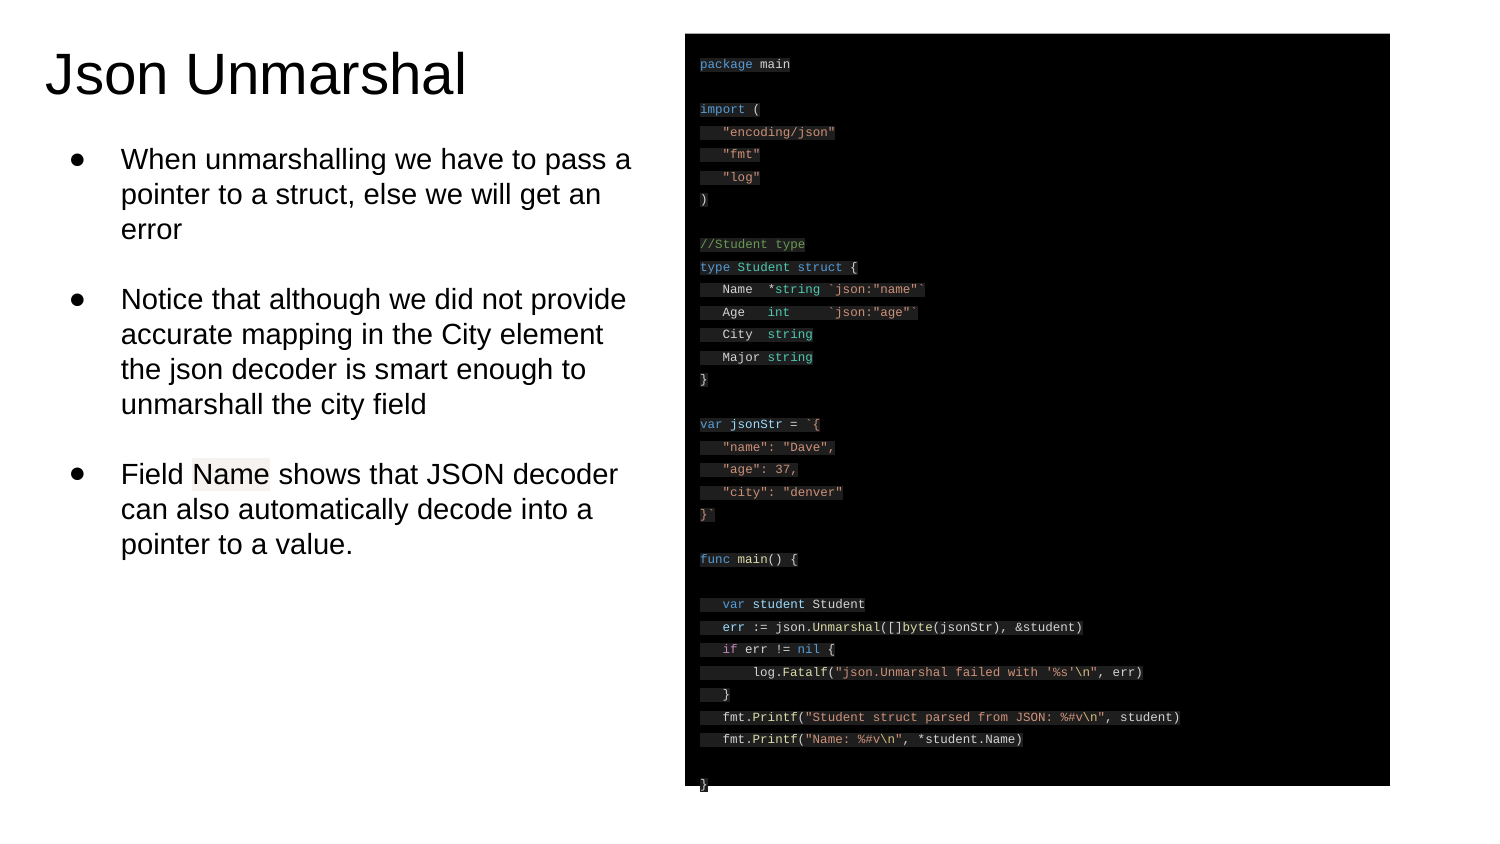

# Json Unmarshal
package main

import (
   "encoding/json"
   "fmt"
   "log"
)

//Student type
type Student struct {
   Name  *string `json:"name"`
   Age   int     `json:"age"`
   City  string
   Major string
}

var jsonStr = `{
   "name": "Dave",
   "age": 37,
   "city": "denver"
}`

func main() {

   var student Student
   err := json.Unmarshal([]byte(jsonStr), &student)
   if err != nil {
       log.Fatalf("json.Unmarshal failed with '%s'\n", err)
   }
   fmt.Printf("Student struct parsed from JSON: %#v\n", student)
   fmt.Printf("Name: %#v\n", *student.Name)

}

When unmarshalling we have to pass a pointer to a struct, else we will get an error

Notice that although we did not provide accurate mapping in the City element the json decoder is smart enough to unmarshall the city field

Field Name shows that JSON decoder can also automatically decode into a pointer to a value.